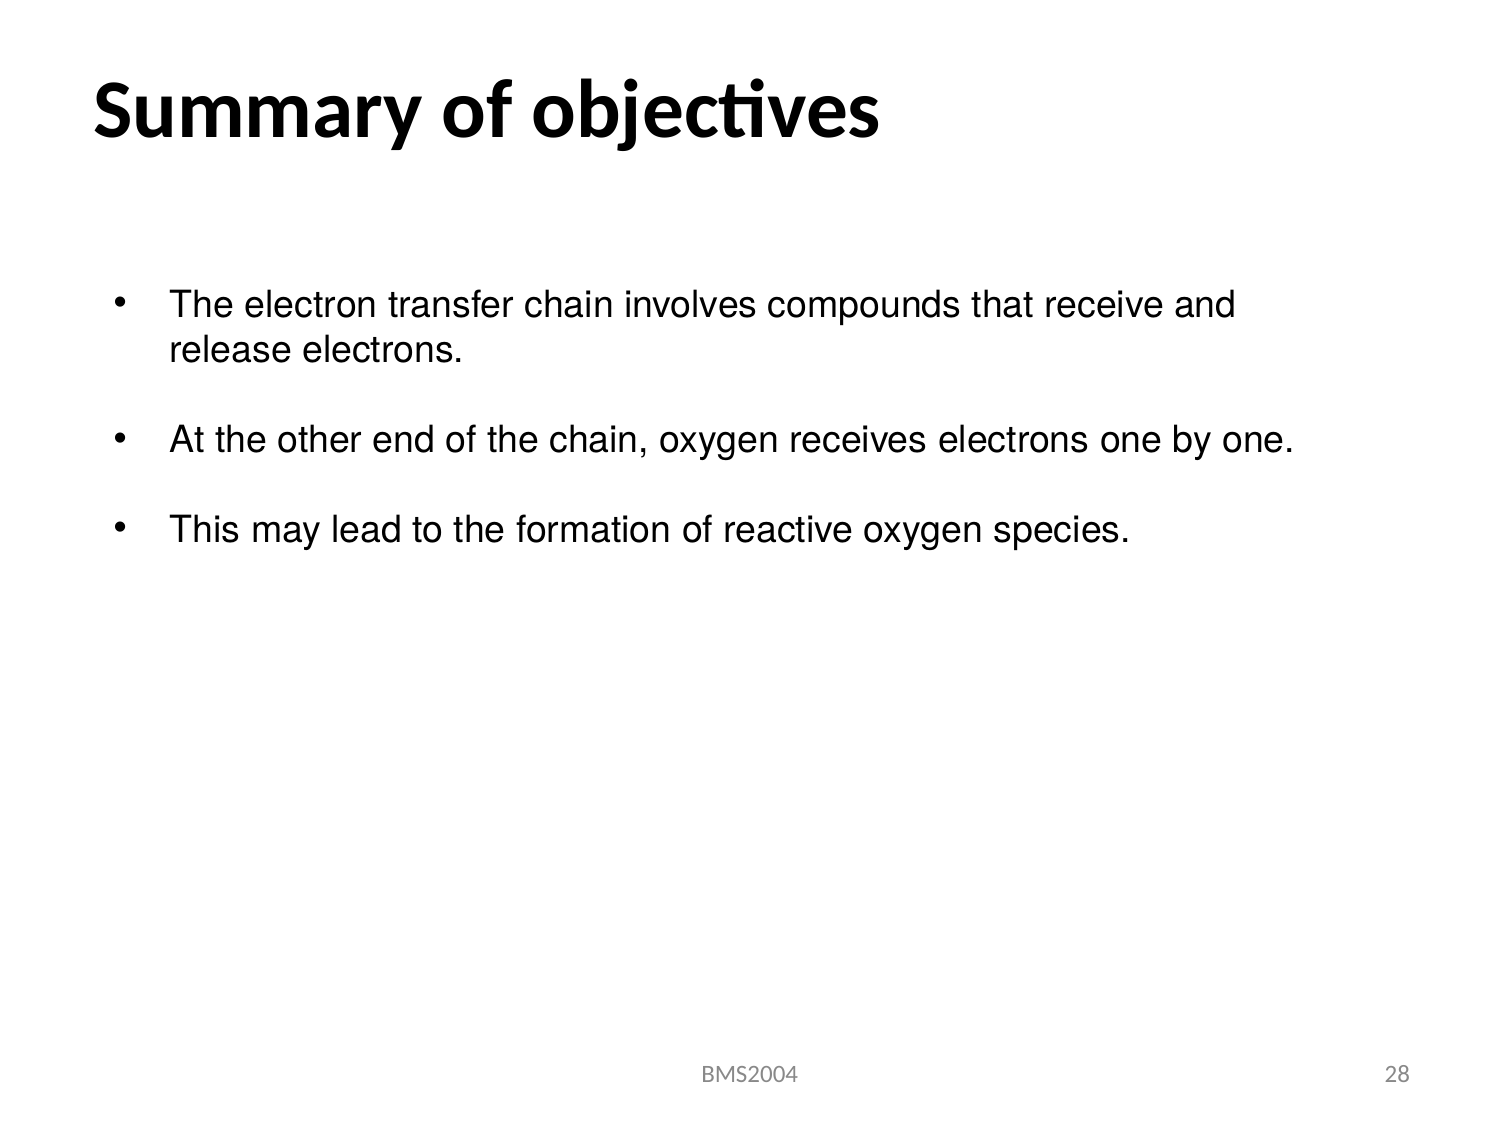

Summary of objectives
The electron transfer chain involves compounds that receive and release electrons.

At the other end of the chain, oxygen receives electrons one by one.

This may lead to the formation of reactive oxygen species.
BMS2004
28